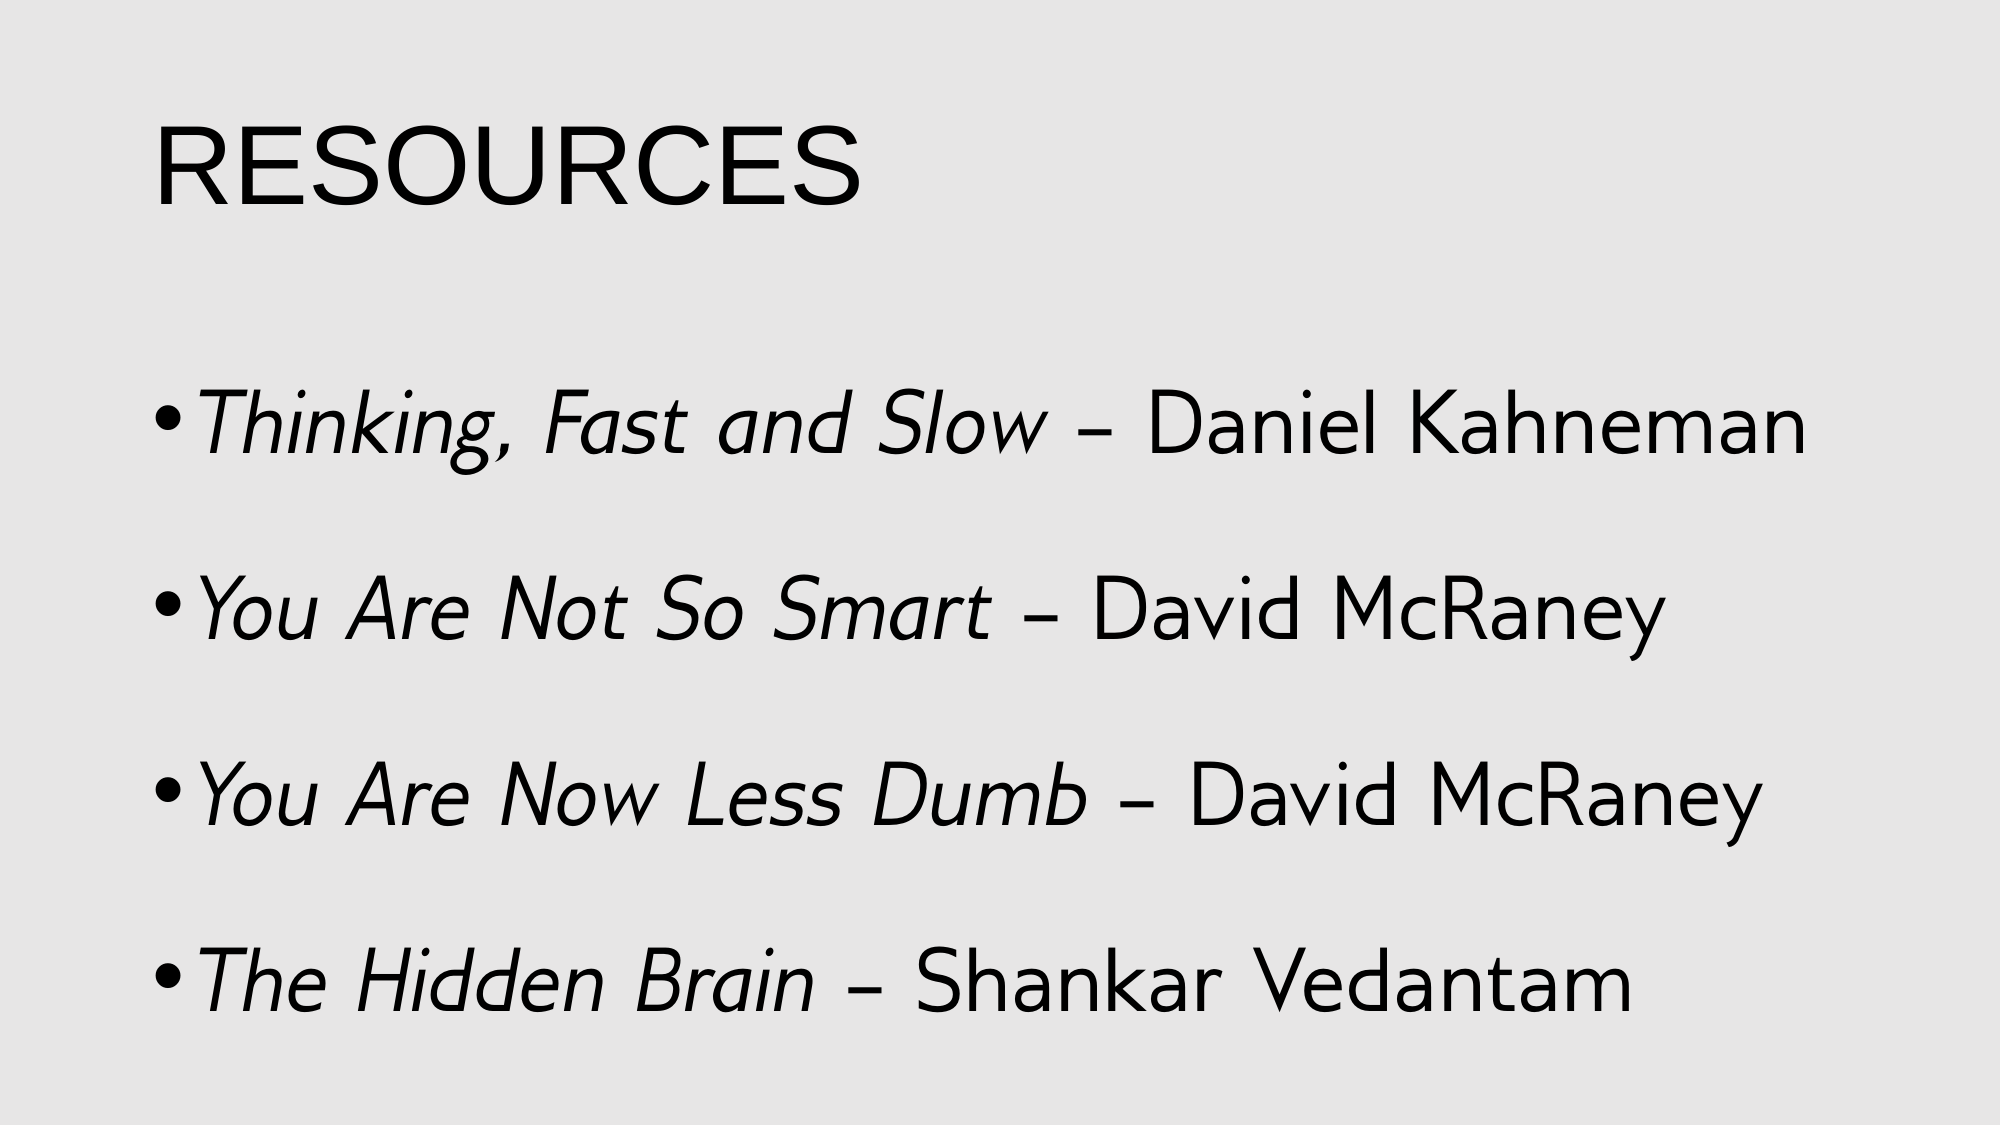

# Resources
Thinking, Fast and Slow – Daniel Kahneman
You Are Not So Smart – David McRaney
You Are Now Less Dumb – David McRaney
The Hidden Brain – Shankar Vedantam